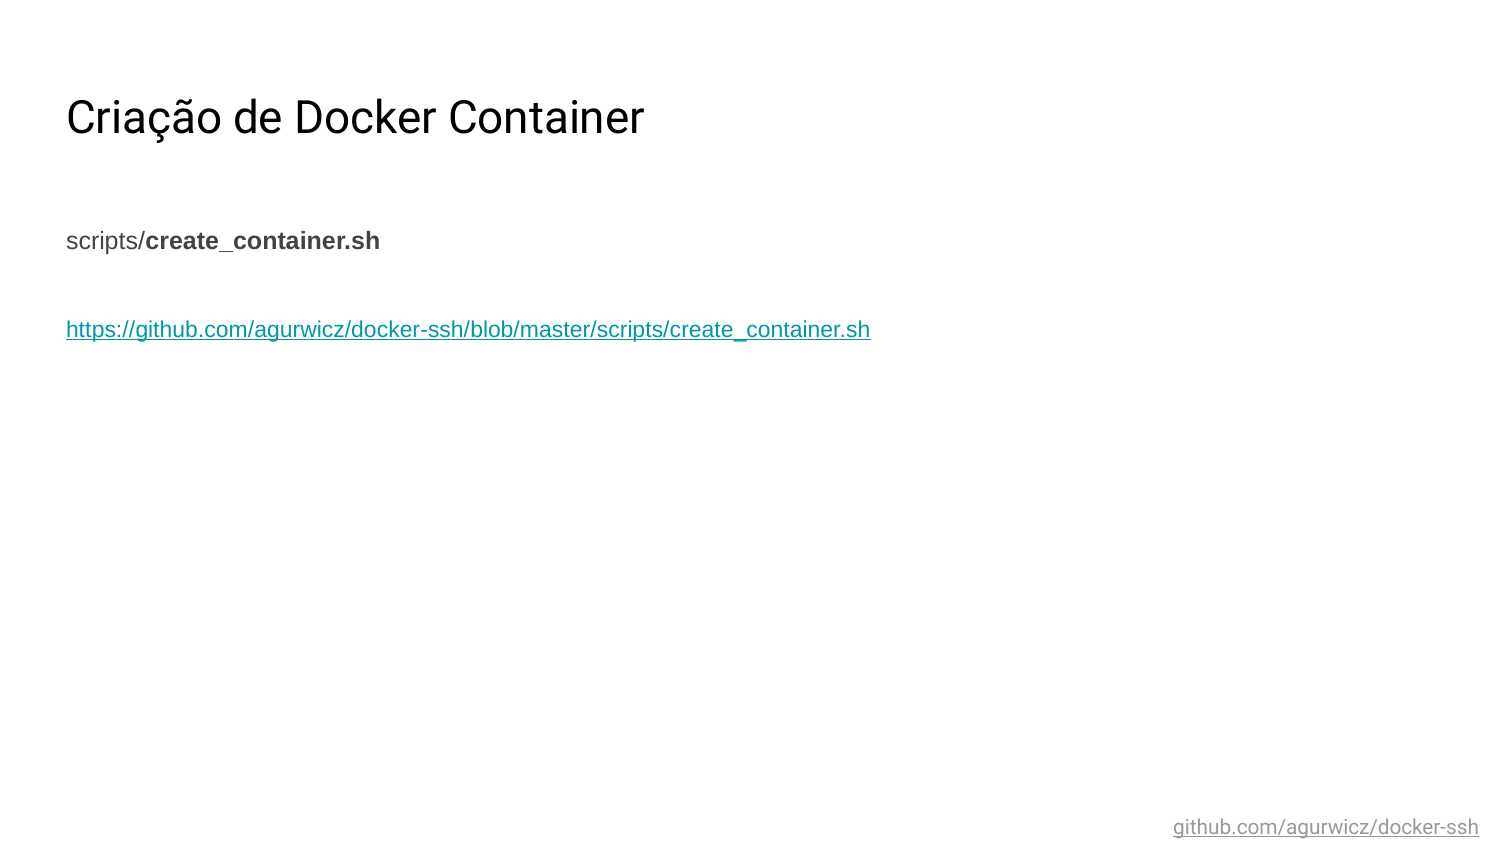

# Criação de Docker Container

scripts/create_container.sh

https://github.com/agurwicz/docker-ssh/blob/master/scripts/create_container.sh